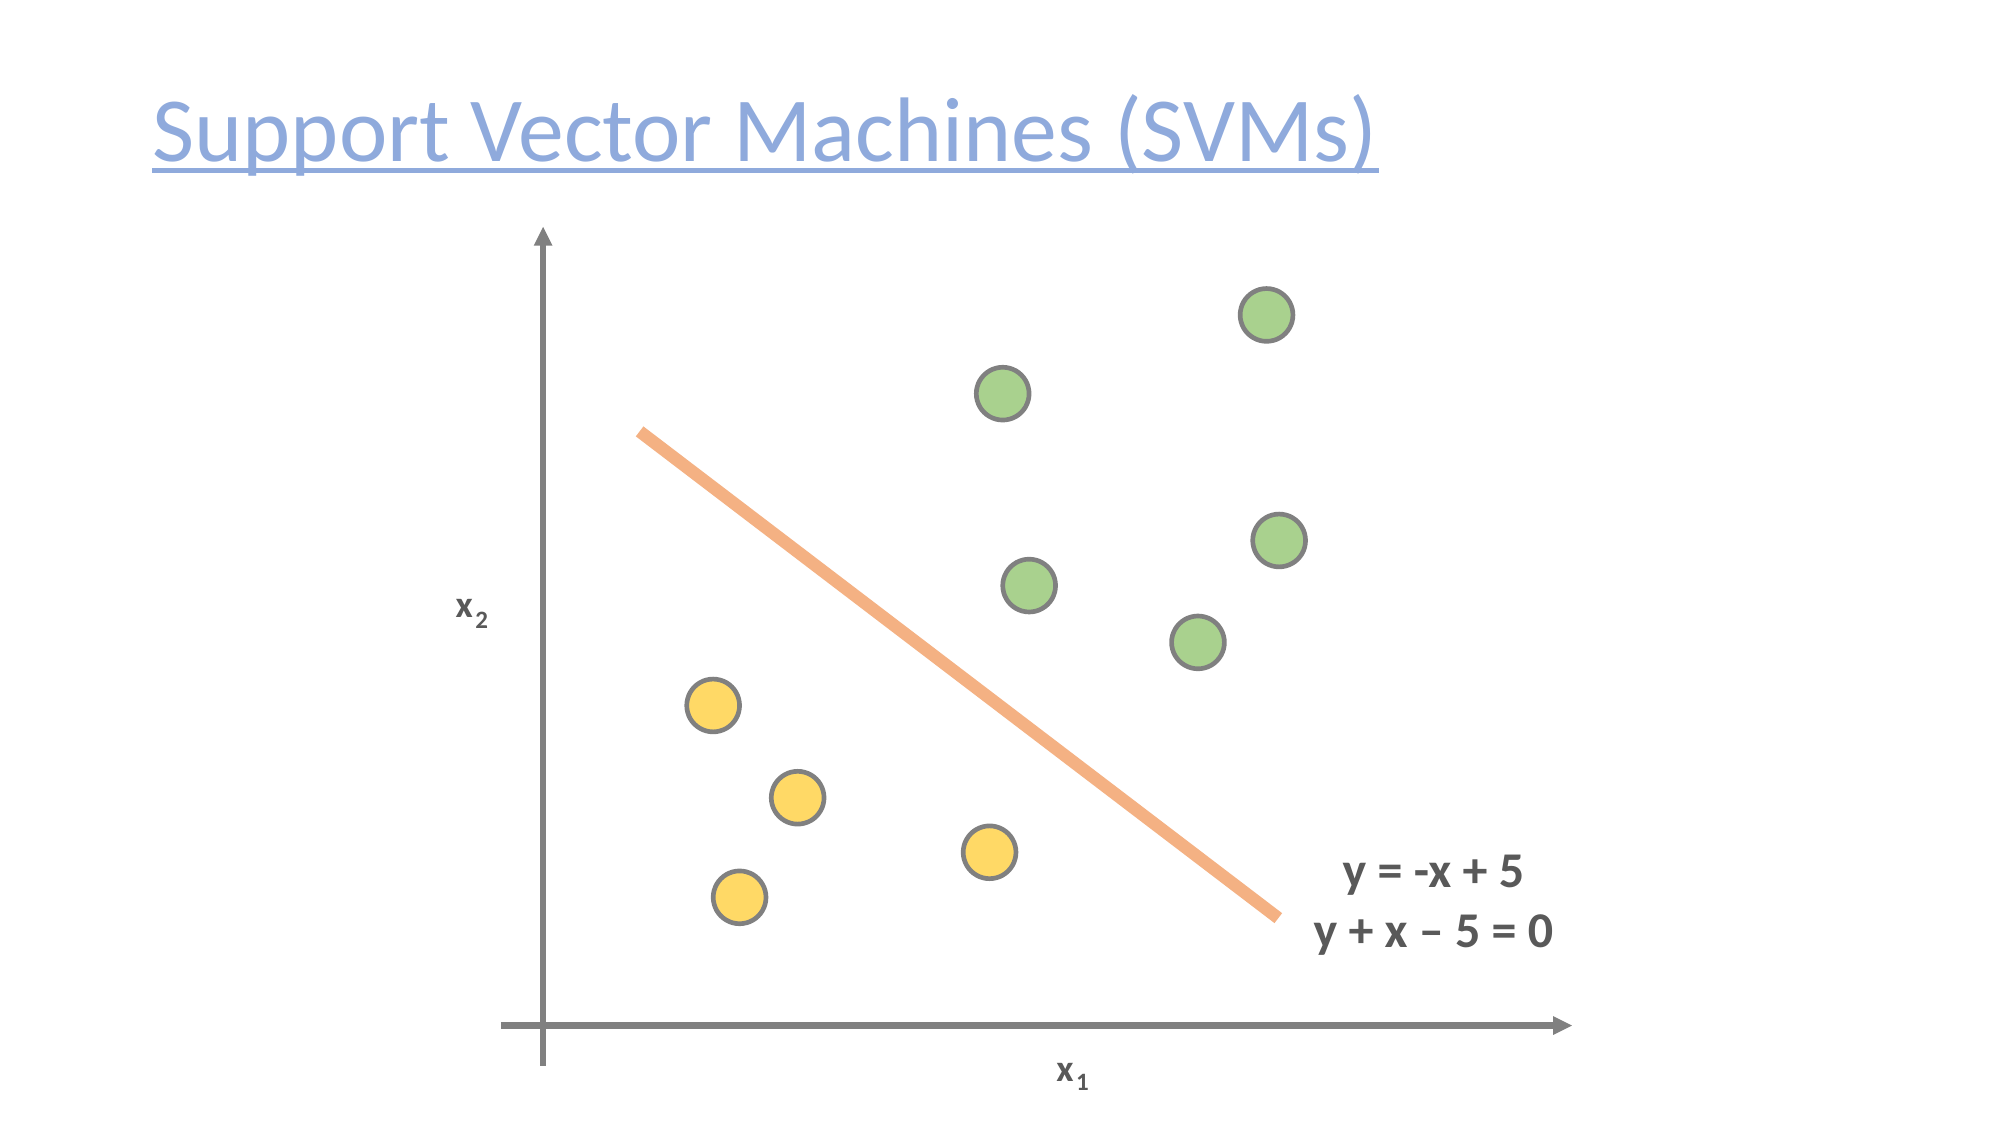

# Support Vector Machines (SVMs)

x
2

y = -x + 5
y + x – 5 = 0

x
1